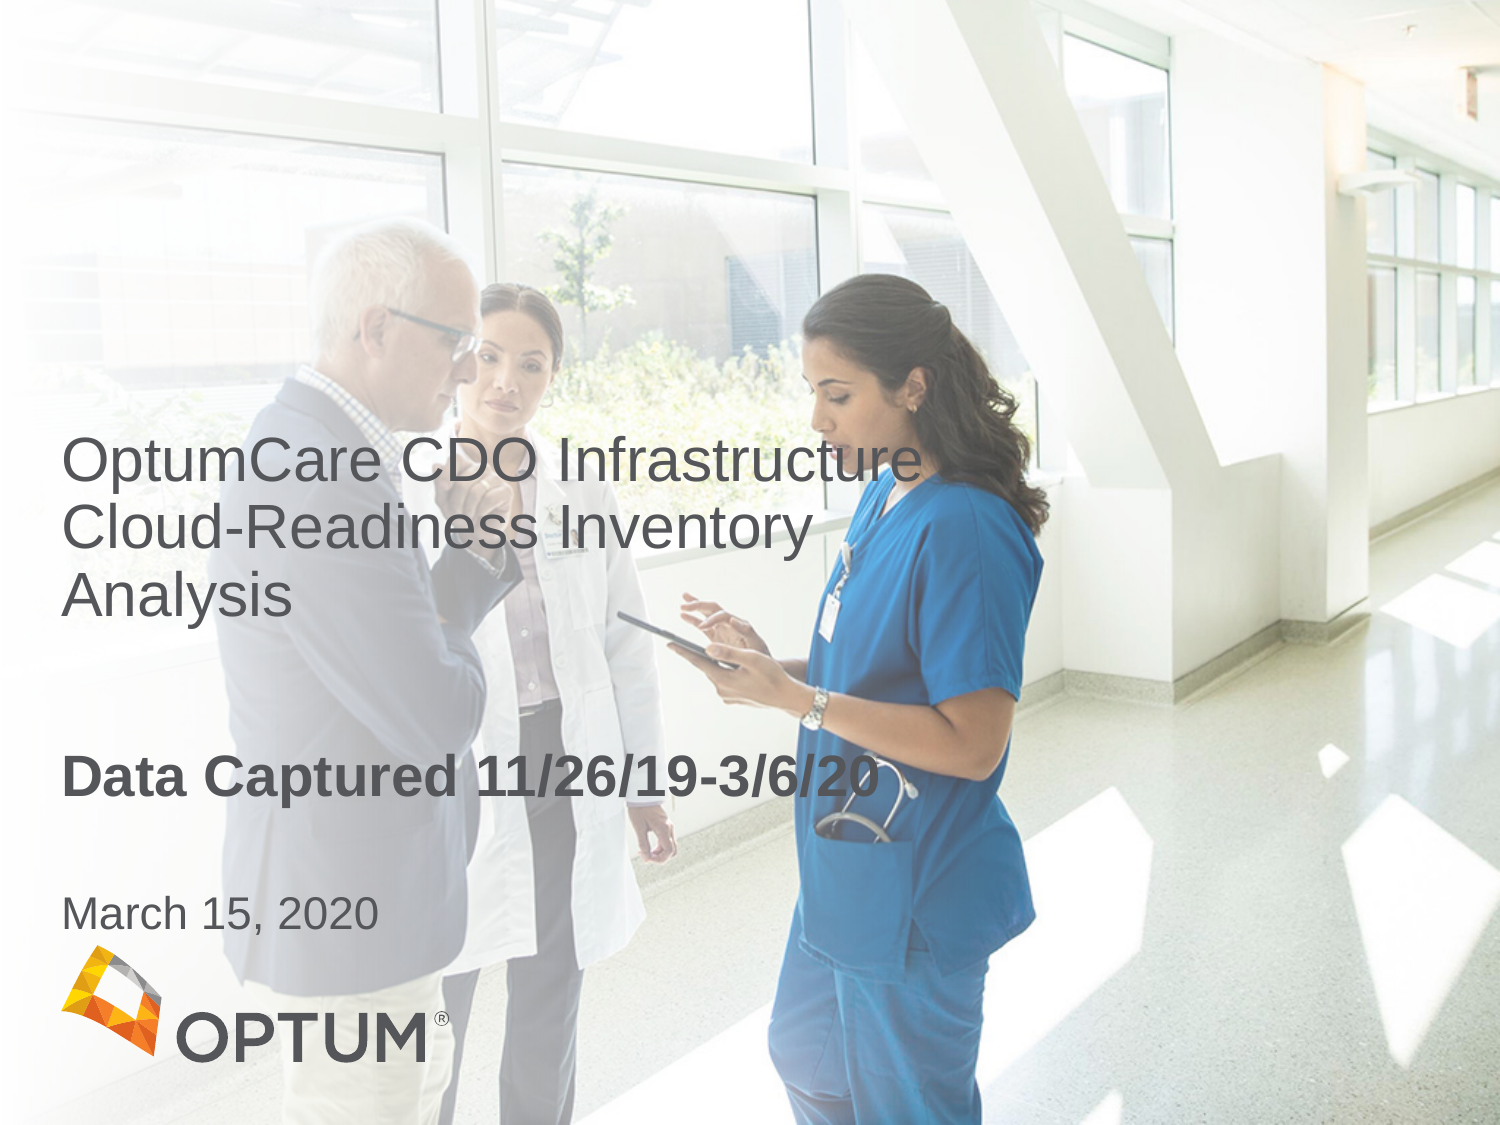

# OptumCare CDO Infrastructure Cloud-Readiness Inventory Analysis

Data Captured 11/26/19-3/6/20

March 15, 2020